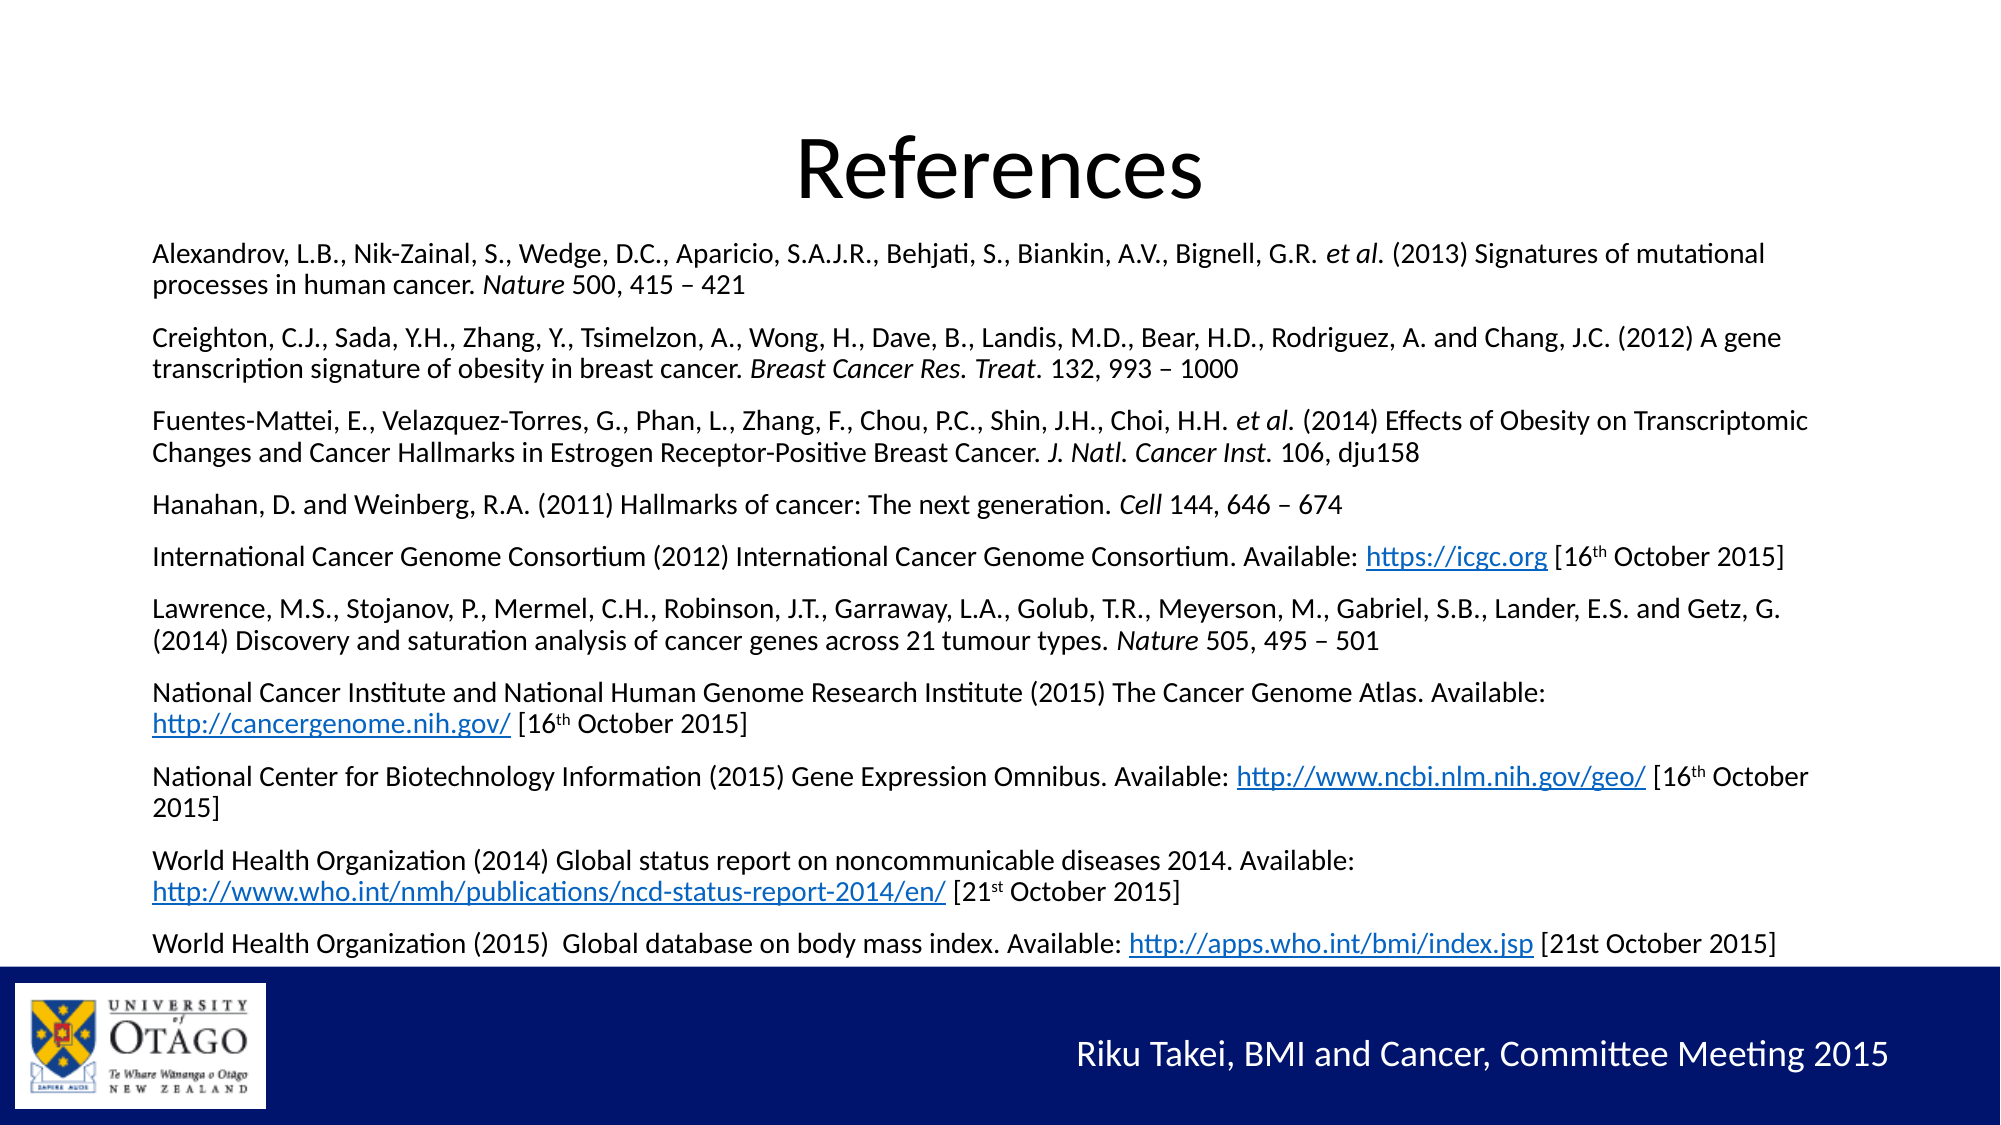

# References
Alexandrov, L.B., Nik-Zainal, S., Wedge, D.C., Aparicio, S.A.J.R., Behjati, S., Biankin, A.V., Bignell, G.R. et al. (2013) Signatures of mutational processes in human cancer. Nature 500, 415 – 421
Creighton, C.J., Sada, Y.H., Zhang, Y., Tsimelzon, A., Wong, H., Dave, B., Landis, M.D., Bear, H.D., Rodriguez, A. and Chang, J.C. (2012) A gene transcription signature of obesity in breast cancer. Breast Cancer Res. Treat. 132, 993 – 1000
Fuentes-Mattei, E., Velazquez-Torres, G., Phan, L., Zhang, F., Chou, P.C., Shin, J.H., Choi, H.H. et al. (2014) Effects of Obesity on Transcriptomic Changes and Cancer Hallmarks in Estrogen Receptor-Positive Breast Cancer. J. Natl. Cancer Inst. 106, dju158
Hanahan, D. and Weinberg, R.A. (2011) Hallmarks of cancer: The next generation. Cell 144, 646 – 674
International Cancer Genome Consortium (2012) International Cancer Genome Consortium. Available: https://icgc.org [16th October 2015]
Lawrence, M.S., Stojanov, P., Mermel, C.H., Robinson, J.T., Garraway, L.A., Golub, T.R., Meyerson, M., Gabriel, S.B., Lander, E.S. and Getz, G. (2014) Discovery and saturation analysis of cancer genes across 21 tumour types. Nature 505, 495 – 501
National Cancer Institute and National Human Genome Research Institute (2015) The Cancer Genome Atlas. Available: http://cancergenome.nih.gov/ [16th October 2015]
National Center for Biotechnology Information (2015) Gene Expression Omnibus. Available: http://www.ncbi.nlm.nih.gov/geo/ [16th October 2015]
World Health Organization (2014) Global status report on noncommunicable diseases 2014. Available: http://www.who.int/nmh/publications/ncd-status-report-2014/en/ [21st October 2015]
World Health Organization (2015)  Global database on body mass index. Available: http://apps.who.int/bmi/index.jsp [21st October 2015]
Riku Takei, BMI and Cancer, Committee Meeting 2015